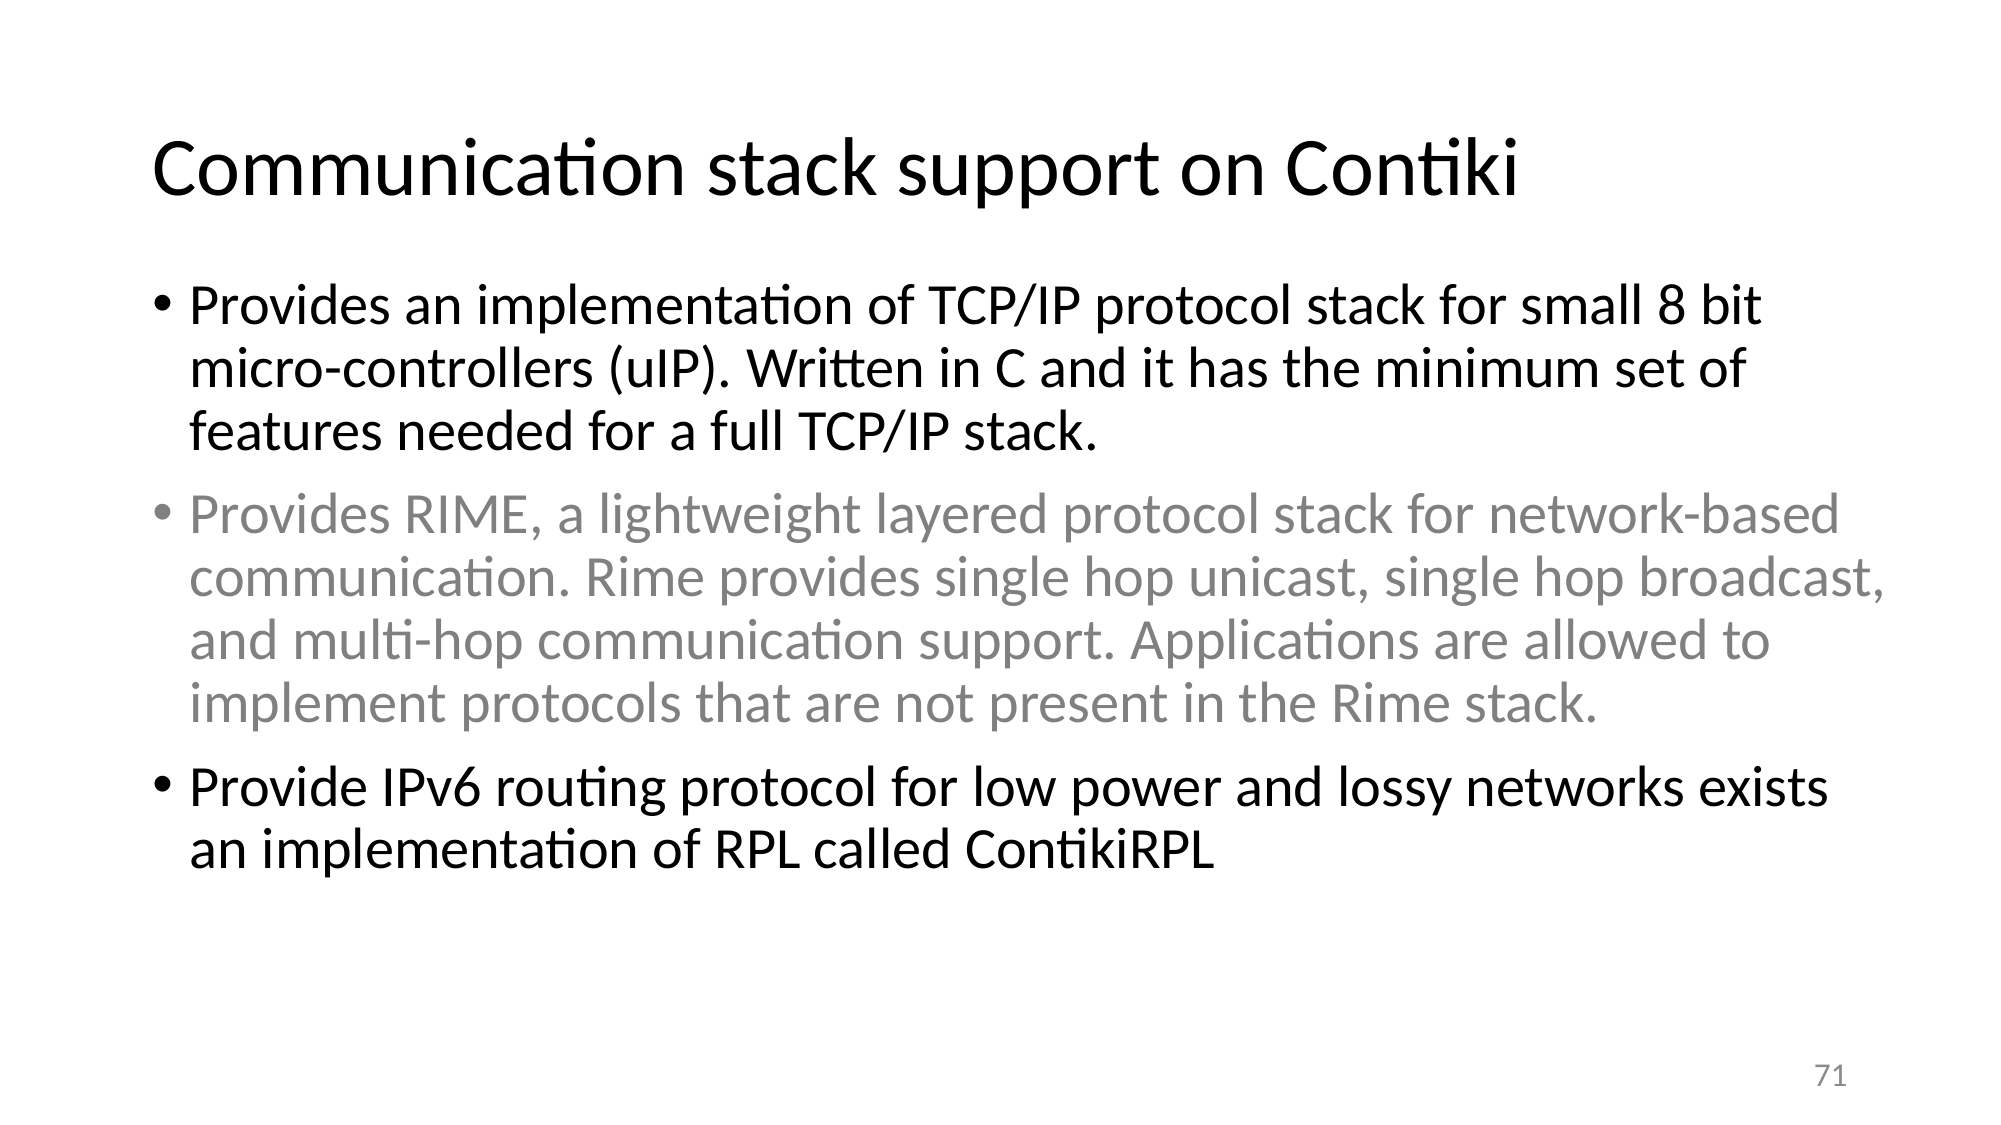

# Communication stack support on Contiki
Provides an implementation of TCP/IP protocol stack for small 8 bit micro-controllers (uIP). Written in C and it has the minimum set of features needed for a full TCP/IP stack.
Provides RIME, a lightweight layered protocol stack for network-based communication. Rime provides single hop unicast, single hop broadcast, and multi-hop communication support. Applications are allowed to implement protocols that are not present in the Rime stack.
Provide IPv6 routing protocol for low power and lossy networks exists an implementation of RPL called ContikiRPL
71